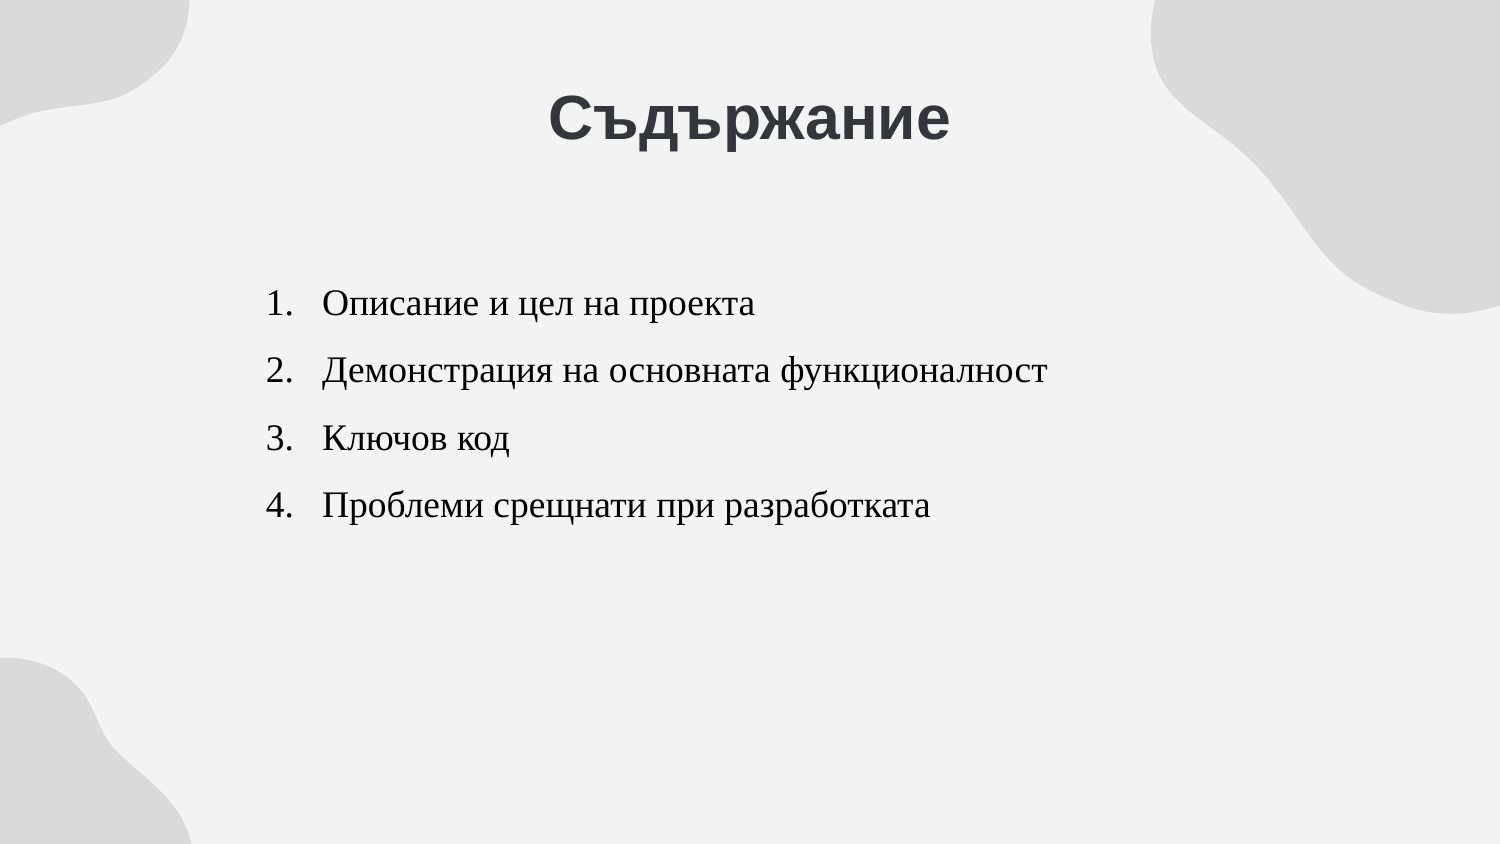

# Съдържание
Описание и цел на проекта
Демонстрация на основната функционалност
Ключов код
Проблеми срещнати при разработката